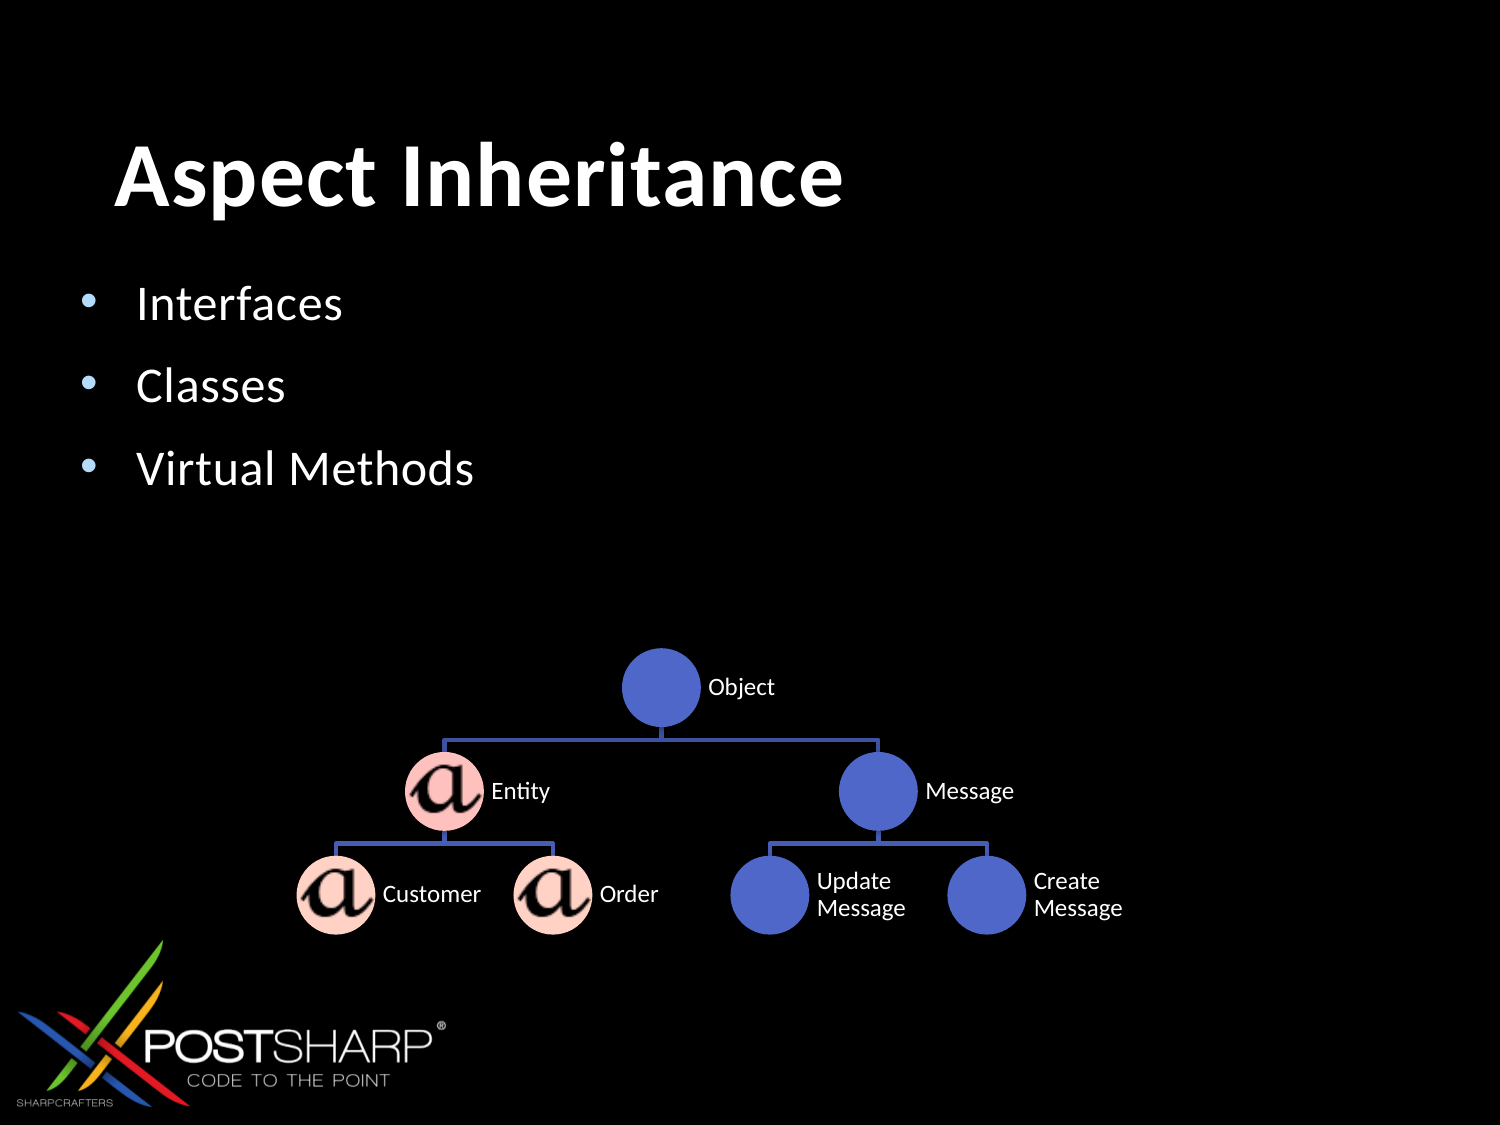

# Aspect Inheritance
Interfaces
Classes
Virtual Methods
Object
Entity
Customer
Order
Message
Update Message
Create Message